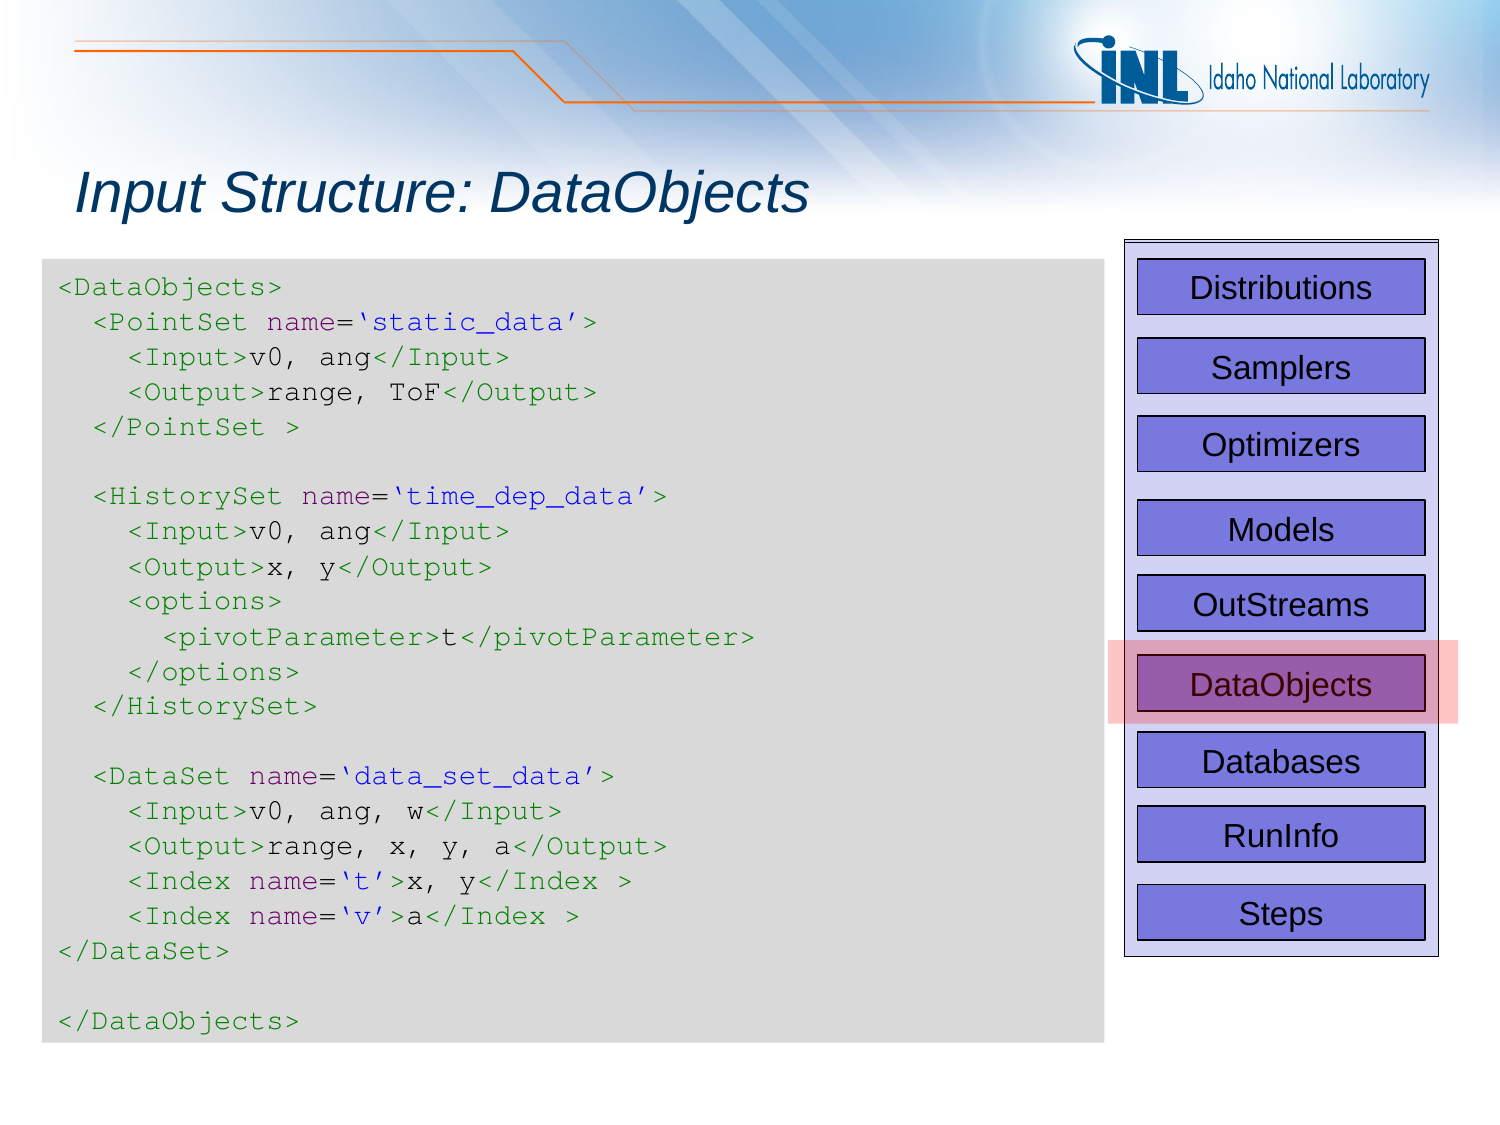

# Input Structure: DataObjects

<DataObjects>
  <PointSet name=‘static_data’>
    <Input>v0, ang</Input>
    <Output>range, ToF</Output>
  </PointSet >

  <HistorySet name=‘time_dep_data’>
    <Input>v0, ang</Input>
    <Output>x, y</Output>
    <options>
      <pivotParameter>t</pivotParameter>
    </options>
  </HistorySet>

  <DataSet name=‘data_set_data’>
    <Input>v0, ang, w</Input>
    <Output>range, x, y, a</Output>
    <Index name=‘t’>x, y</Index >
    <Index name=‘v’>a</Index >
</DataSet>

</DataObjects>
Distributions
Distributions
Distributions
Samplers
Samplers
Samplers
Optimizers
Models
Models
DataObjects
DataObjects
Models
OutStreams
RunInfo
Databases

RunInfo
Steps
DataObjects
Steps
Databases
RunInfo
Steps